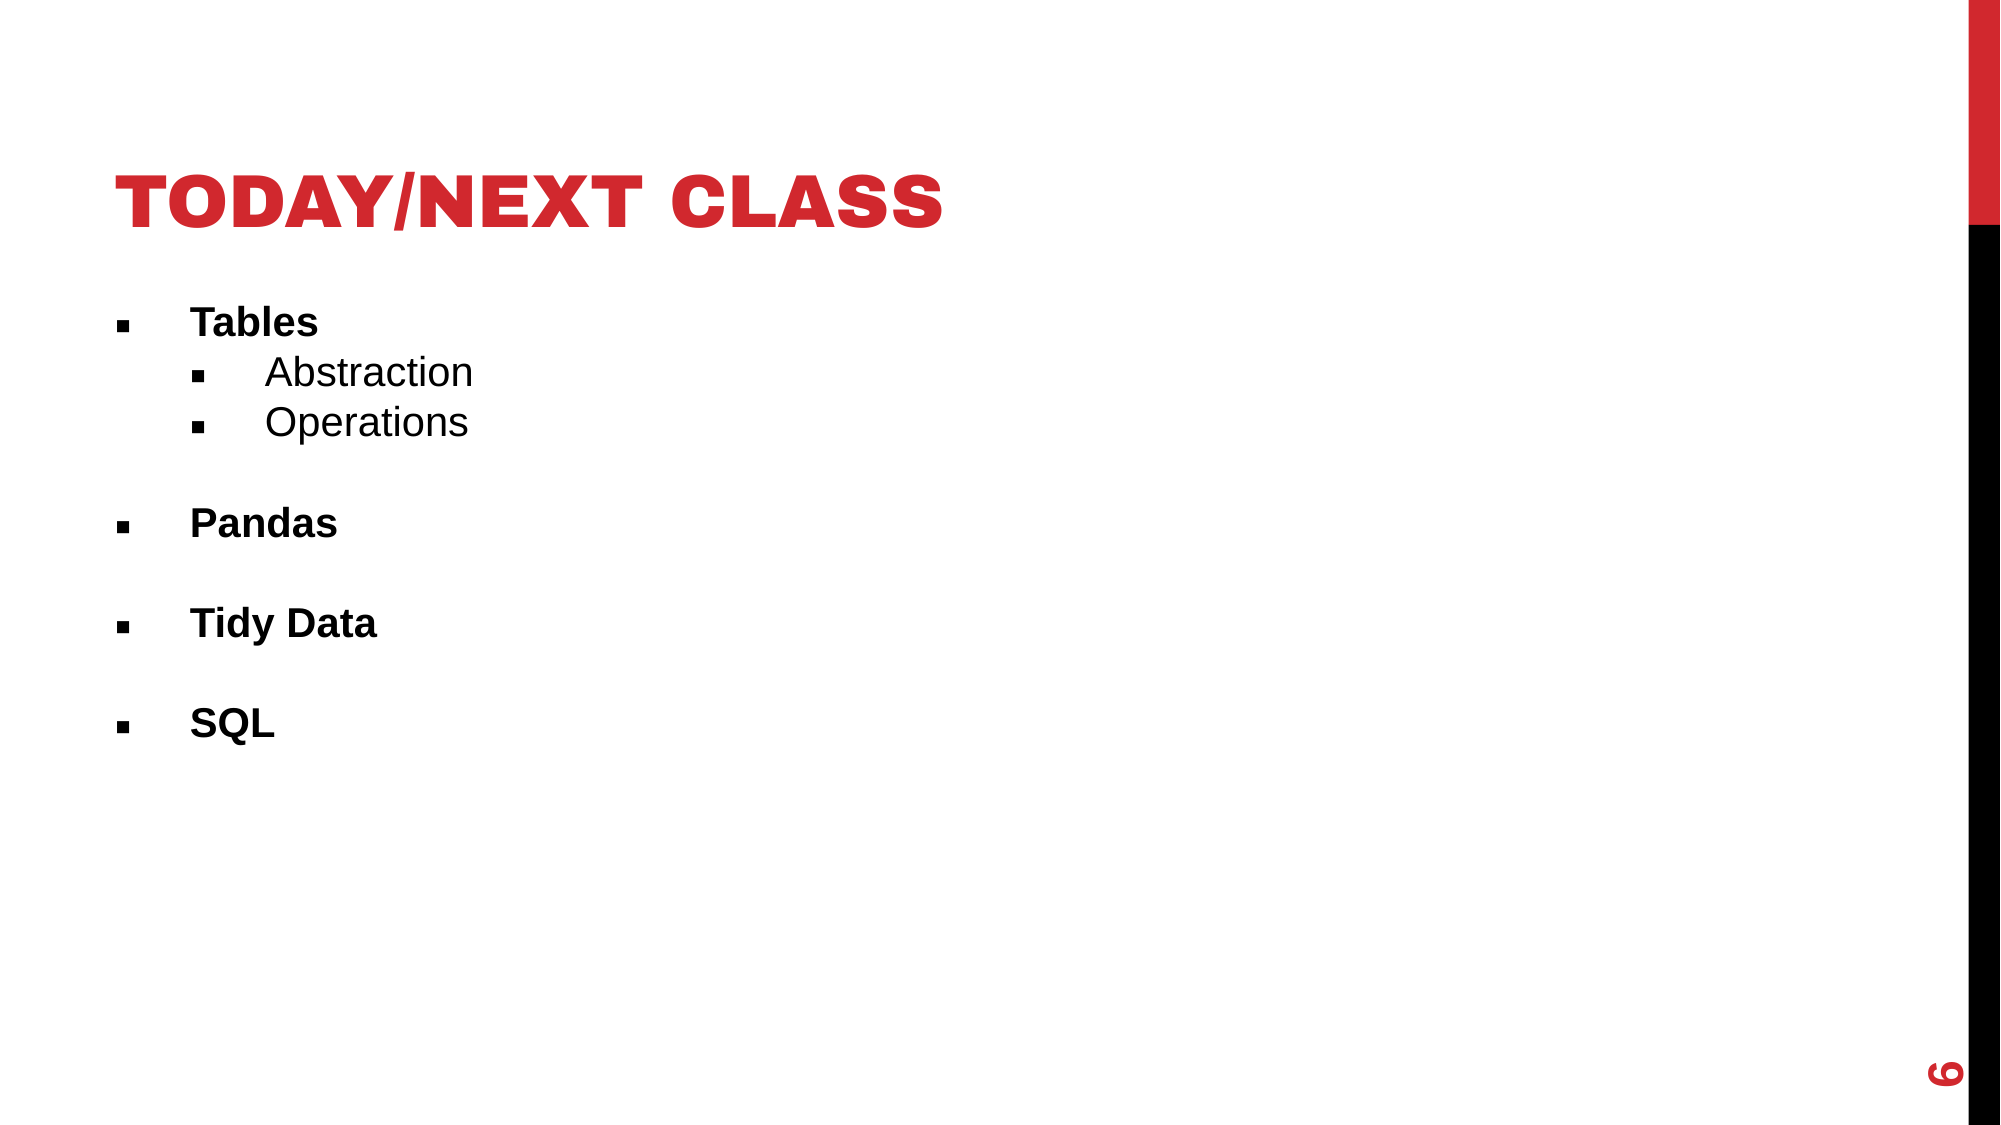

# TODAY/NEXT CLASS
Tables
Abstraction
Operations

Pandas

Tidy Data

SQL
6